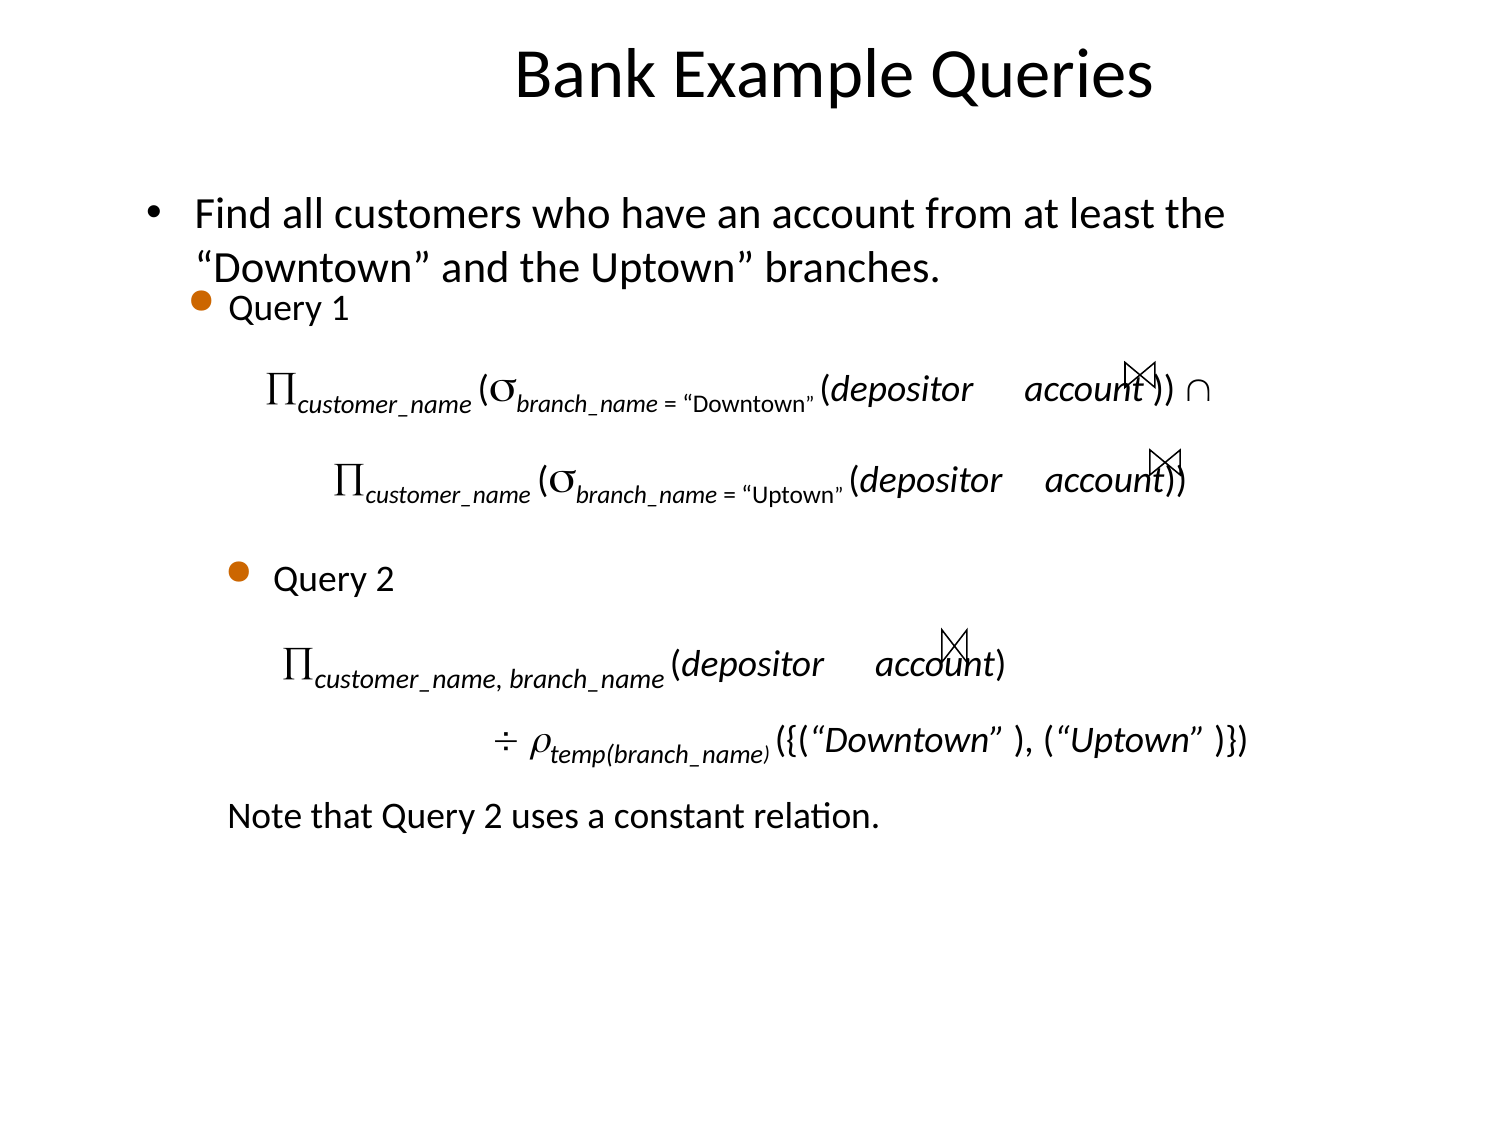

# Bank Example Queries
Find all customers who have an account from at least the “Downtown” and the Uptown” branches.
Query 1
∏customer_name (σbranch_name = “Downtown” (depositor      account )) ∩
        ∏customer_name (σbranch_name = “Uptown” (depositor     account))

Query 2
	 ∏customer_name, branch_name (depositor      account)
	        ÷ ρtemp(branch_name) ({(“Downtown” ), (“Uptown” )})
Note that Query 2 uses a constant relation.